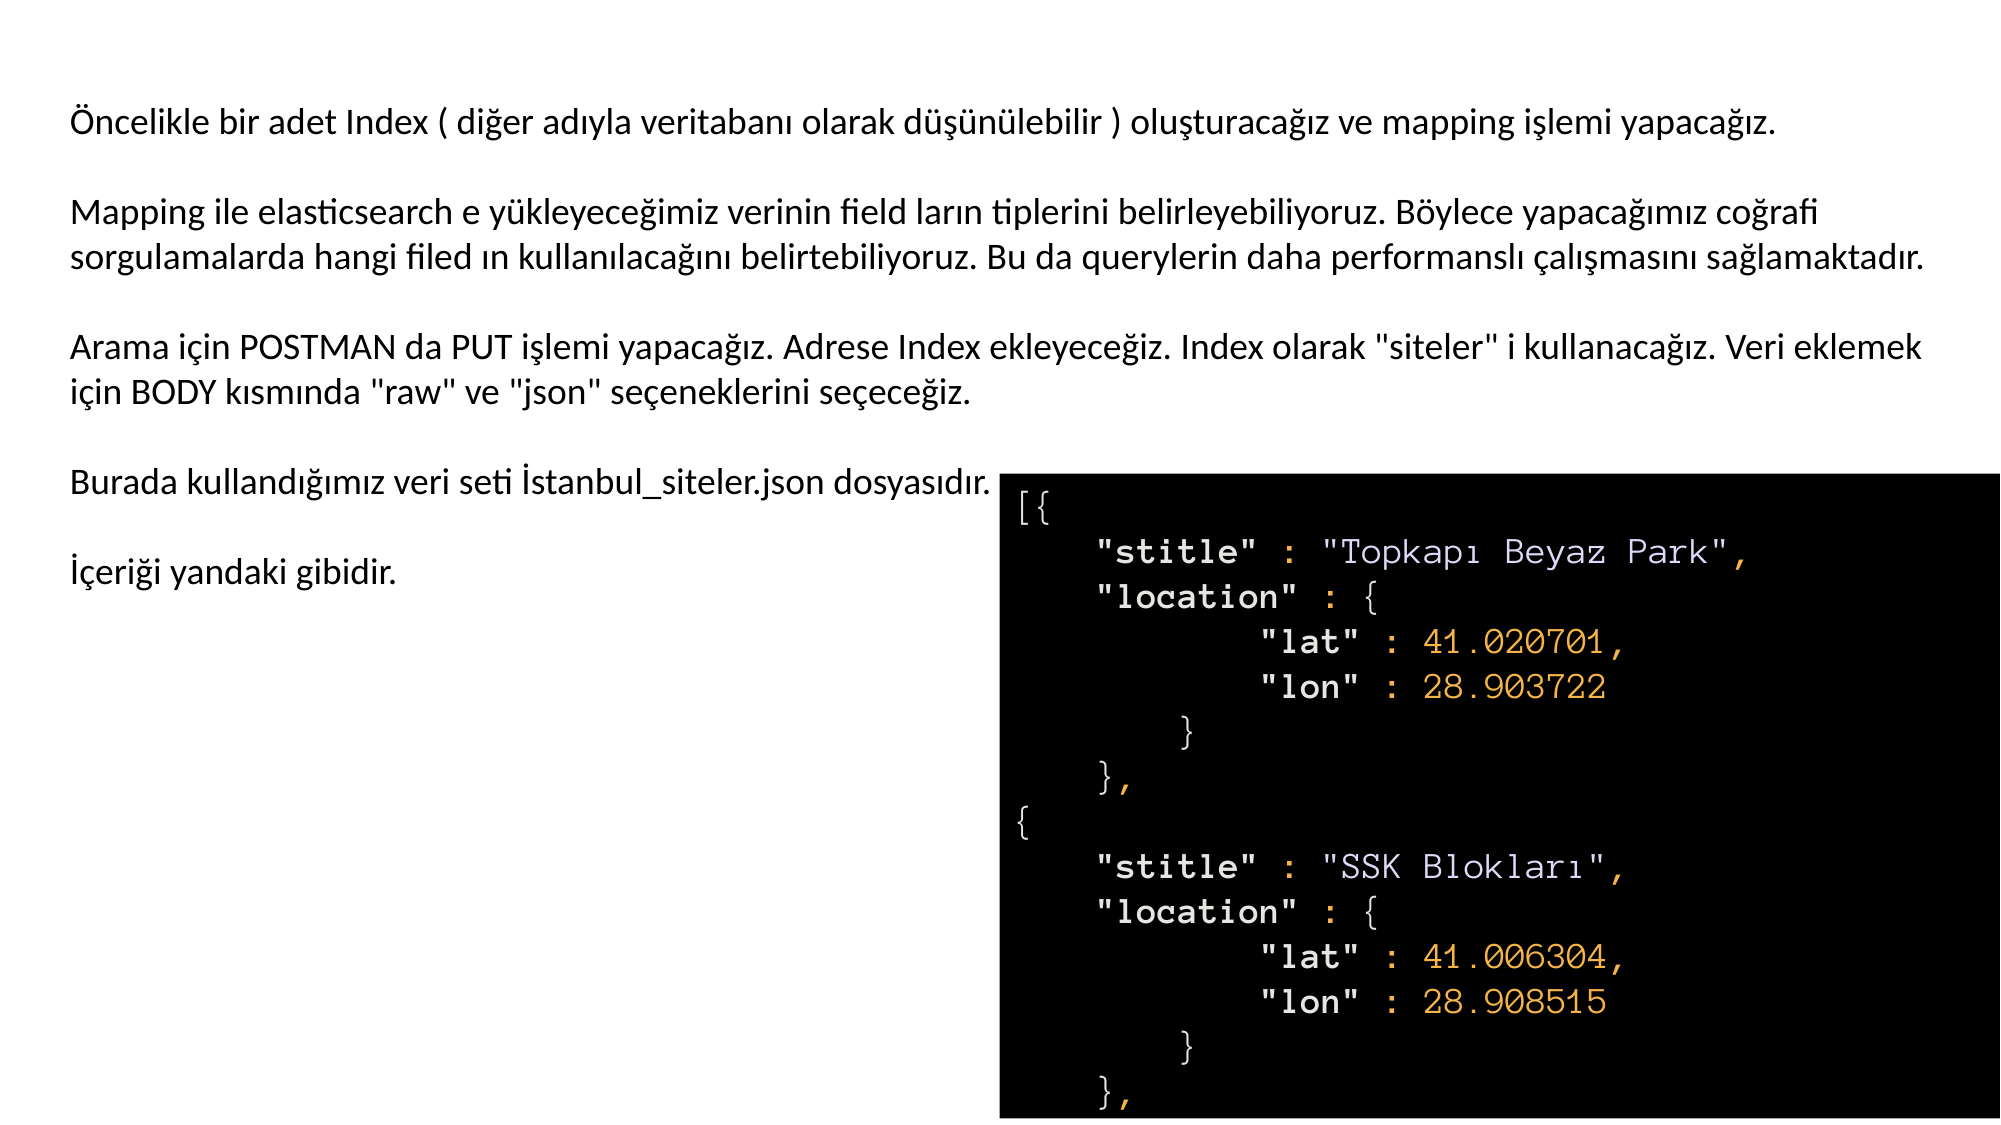

Öncelikle bir adet Index ( diğer adıyla veritabanı olarak düşünülebilir ) oluşturacağız ve mapping işlemi yapacağız.

Mapping ile elasticsearch e yükleyeceğimiz verinin field ların tiplerini belirleyebiliyoruz. Böylece yapacağımız coğrafi
sorgulamalarda hangi filed ın kullanılacağını belirtebiliyoruz. Bu da querylerin daha performanslı çalışmasını sağlamaktadır.

Arama için POSTMAN da PUT işlemi yapacağız. Adrese Index ekleyeceğiz. Index olarak "siteler" i kullanacağız. Veri eklemek için BODY kısmında "raw" ve "json" seçeneklerini seçeceğiz.

Burada kullandığımız veri seti İstanbul_siteler.json dosyasıdır.

İçeriği yandaki gibidir.
[{
    "stitle" : "Topkapı Beyaz Park",
    "location" : {
            "lat" : 41.020701,
            "lon" : 28.903722
        }
    },
{
    "stitle" : "SSK Blokları",
    "location" : {
            "lat" : 41.006304,
            "lon" : 28.908515
        }
    },